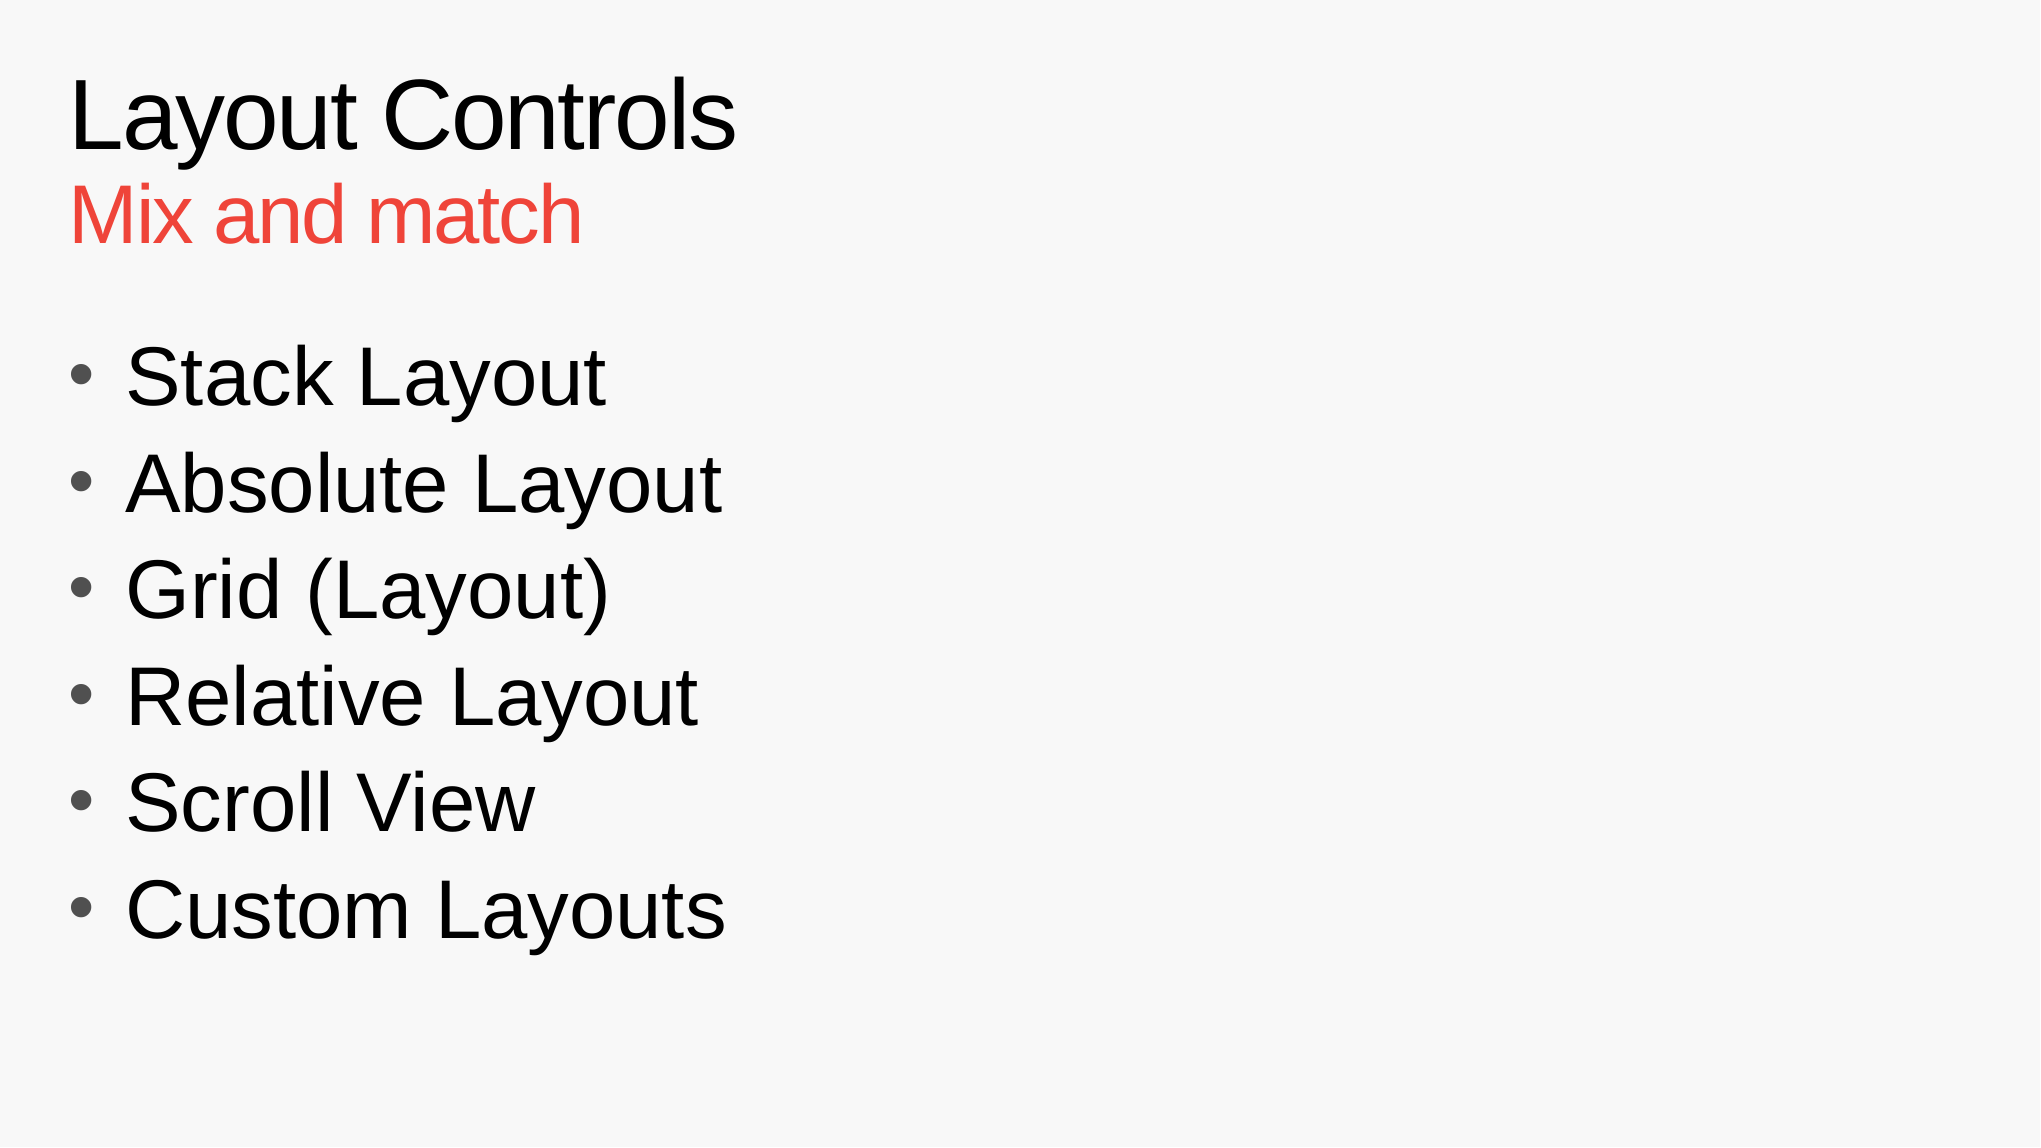

# Layout Controls Mix and match
Stack Layout
Absolute Layout
Grid (Layout)
Relative Layout
Scroll View
Custom Layouts